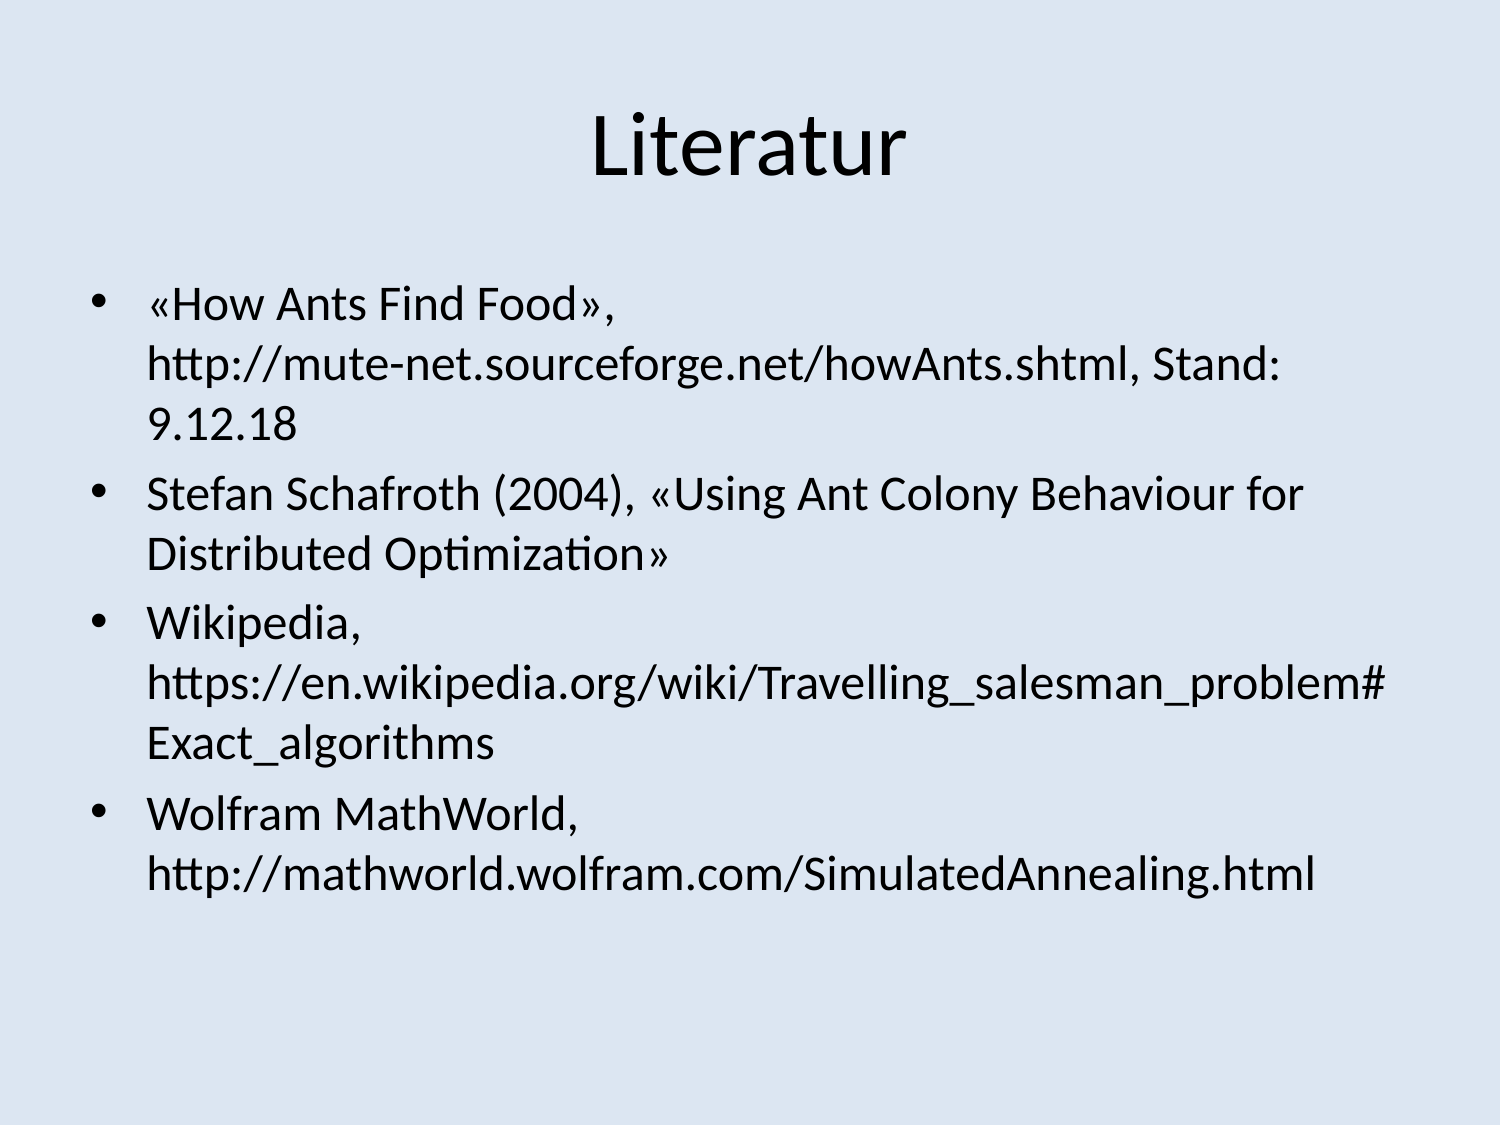

# Literatur
«How Ants Find Food», http://mute-net.sourceforge.net/howAnts.shtml, Stand: 9.12.18
Stefan Schafroth (2004), «Using Ant Colony Behaviour for Distributed Optimization»
Wikipedia, https://en.wikipedia.org/wiki/Travelling_salesman_problem#Exact_algorithms
Wolfram MathWorld, http://mathworld.wolfram.com/SimulatedAnnealing.html